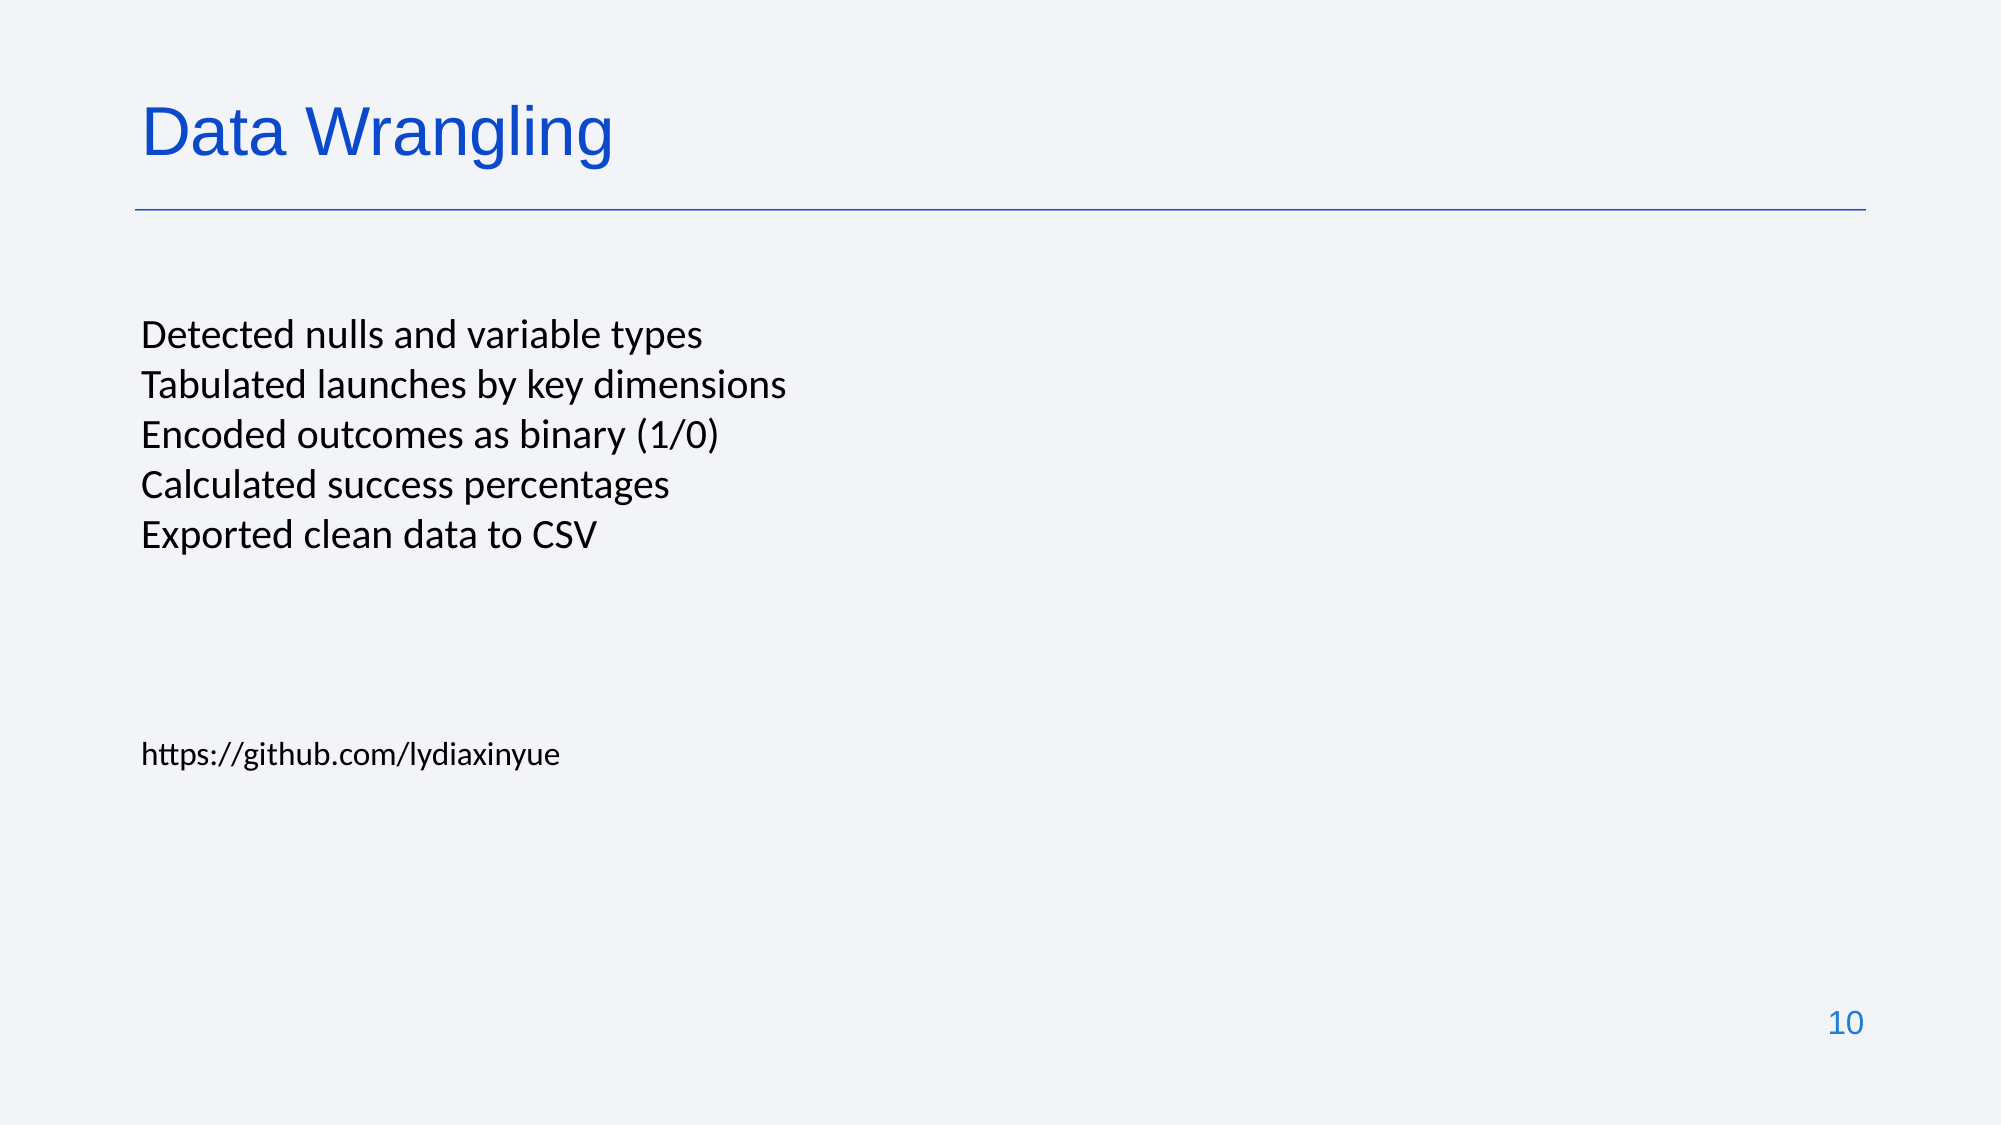

Data Wrangling
Detected nulls and variable types
Tabulated launches by key dimensions
Encoded outcomes as binary (1/0)
Calculated success percentages
Exported clean data to CSV

https://github.com/lydiaxinyue

10